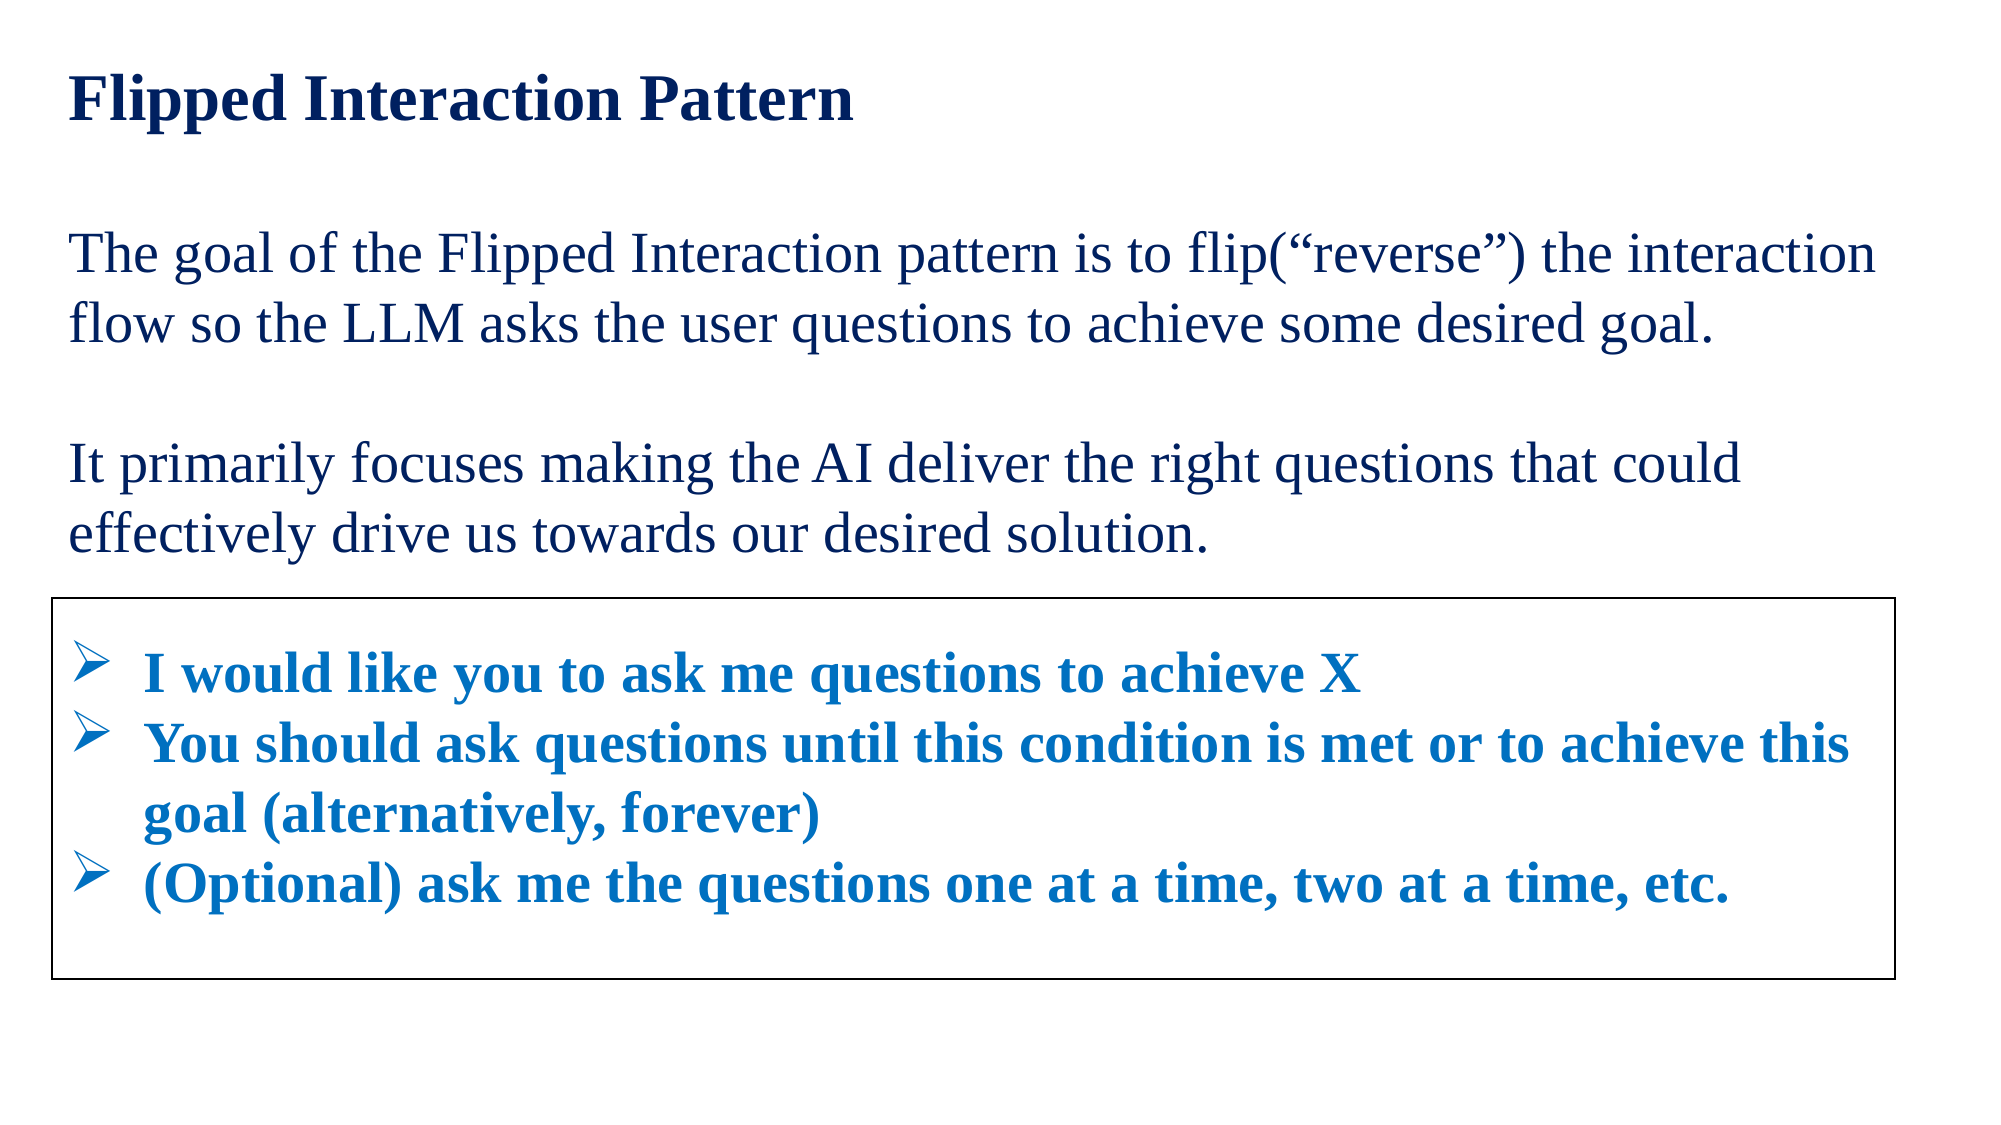

Flipped Interaction Pattern

The goal of the Flipped Interaction pattern is to flip(“reverse”) the interaction flow so the LLM asks the user questions to achieve some desired goal.

It primarily focuses making the AI deliver the right questions that could effectively drive us towards our desired solution.

I would like you to ask me questions to achieve X
You should ask questions until this condition is met or to achieve this goal (alternatively, forever)
(Optional) ask me the questions one at a time, two at a time, etc.